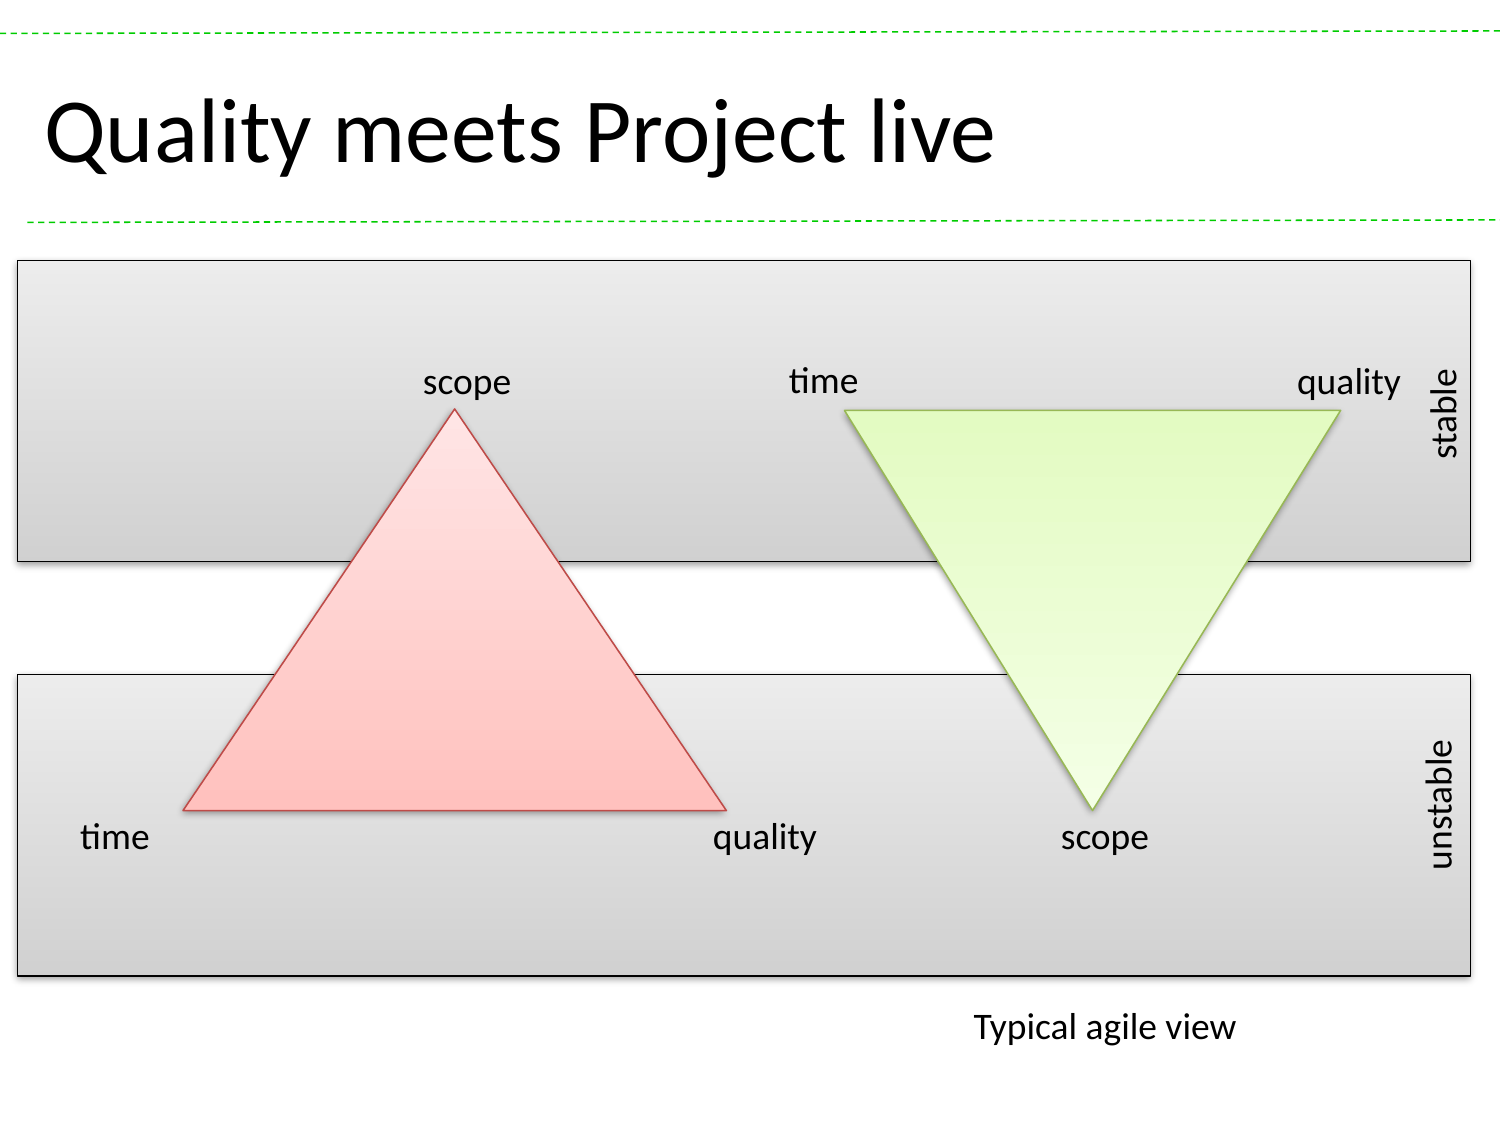

# Quality meets Project live

time
scope
quality
stable

unstable
time
quality
scope
Typical agile view